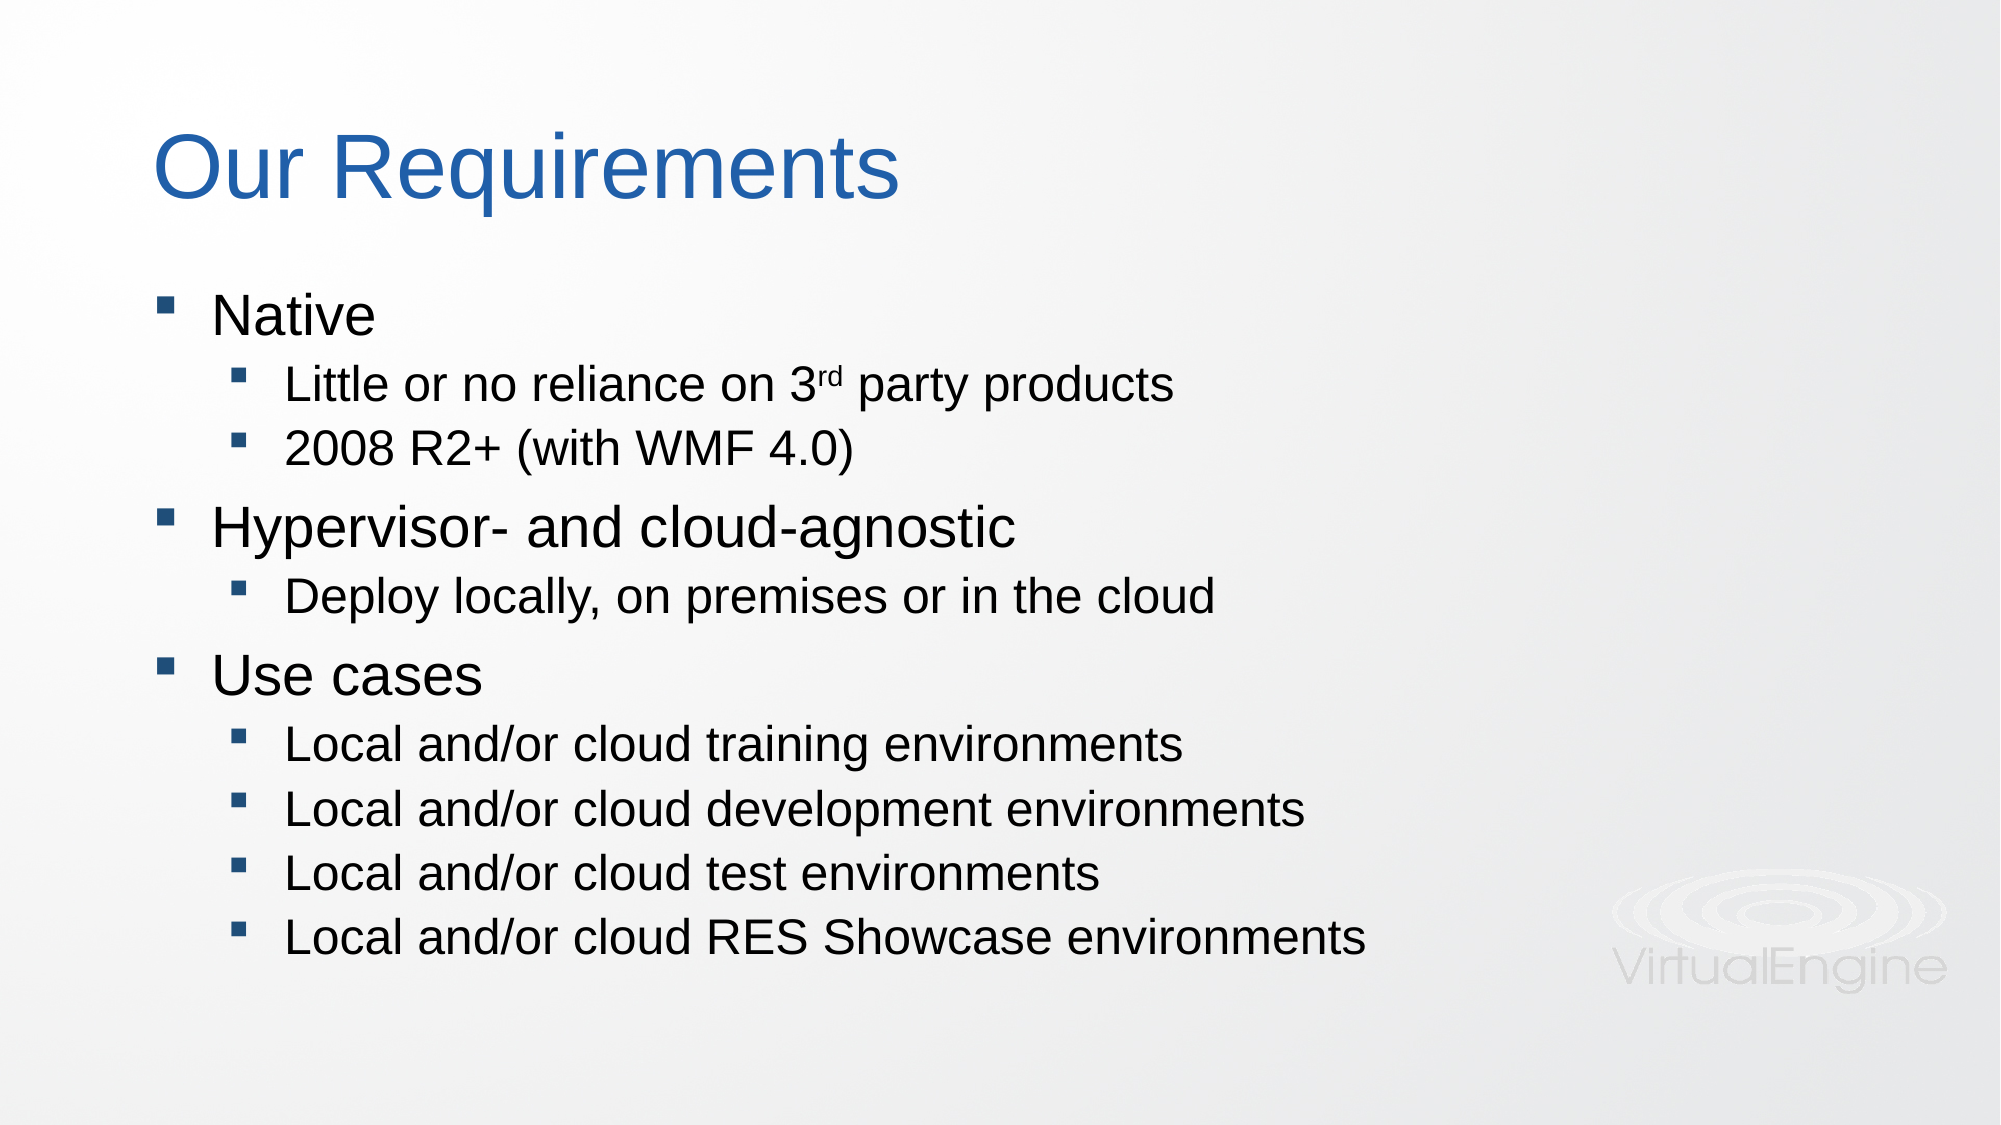

# Our Requirements
Native
Little or no reliance on 3rd party products
2008 R2+ (with WMF 4.0)
Hypervisor- and cloud-agnostic
Deploy locally, on premises or in the cloud
Use cases
Local and/or cloud training environments
Local and/or cloud development environments
Local and/or cloud test environments
Local and/or cloud RES Showcase environments